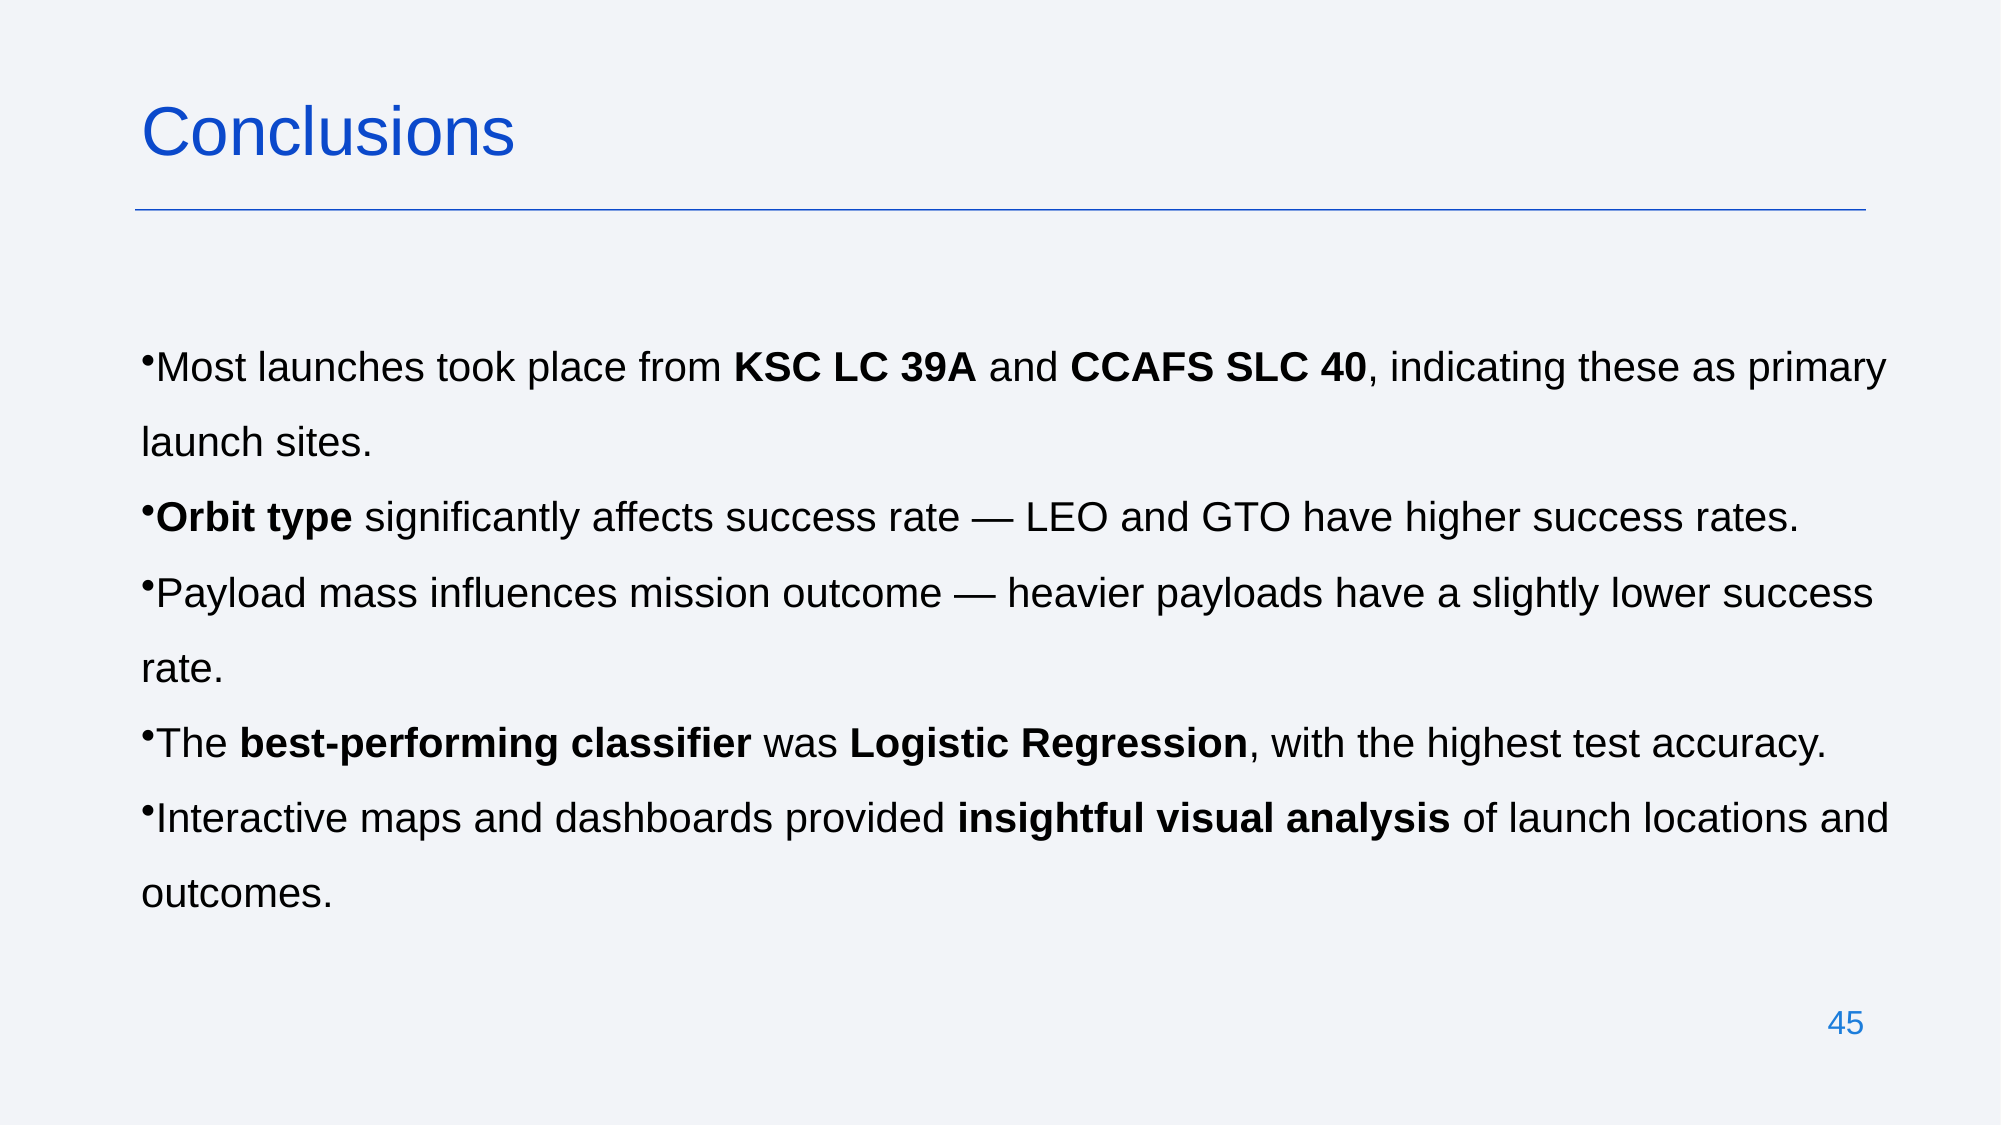

Conclusions
Most launches took place from KSC LC 39A and CCAFS SLC 40, indicating these as primary launch sites.
Orbit type significantly affects success rate — LEO and GTO have higher success rates.
Payload mass influences mission outcome — heavier payloads have a slightly lower success rate.
The best-performing classifier was Logistic Regression, with the highest test accuracy.
Interactive maps and dashboards provided insightful visual analysis of launch locations and outcomes.
45